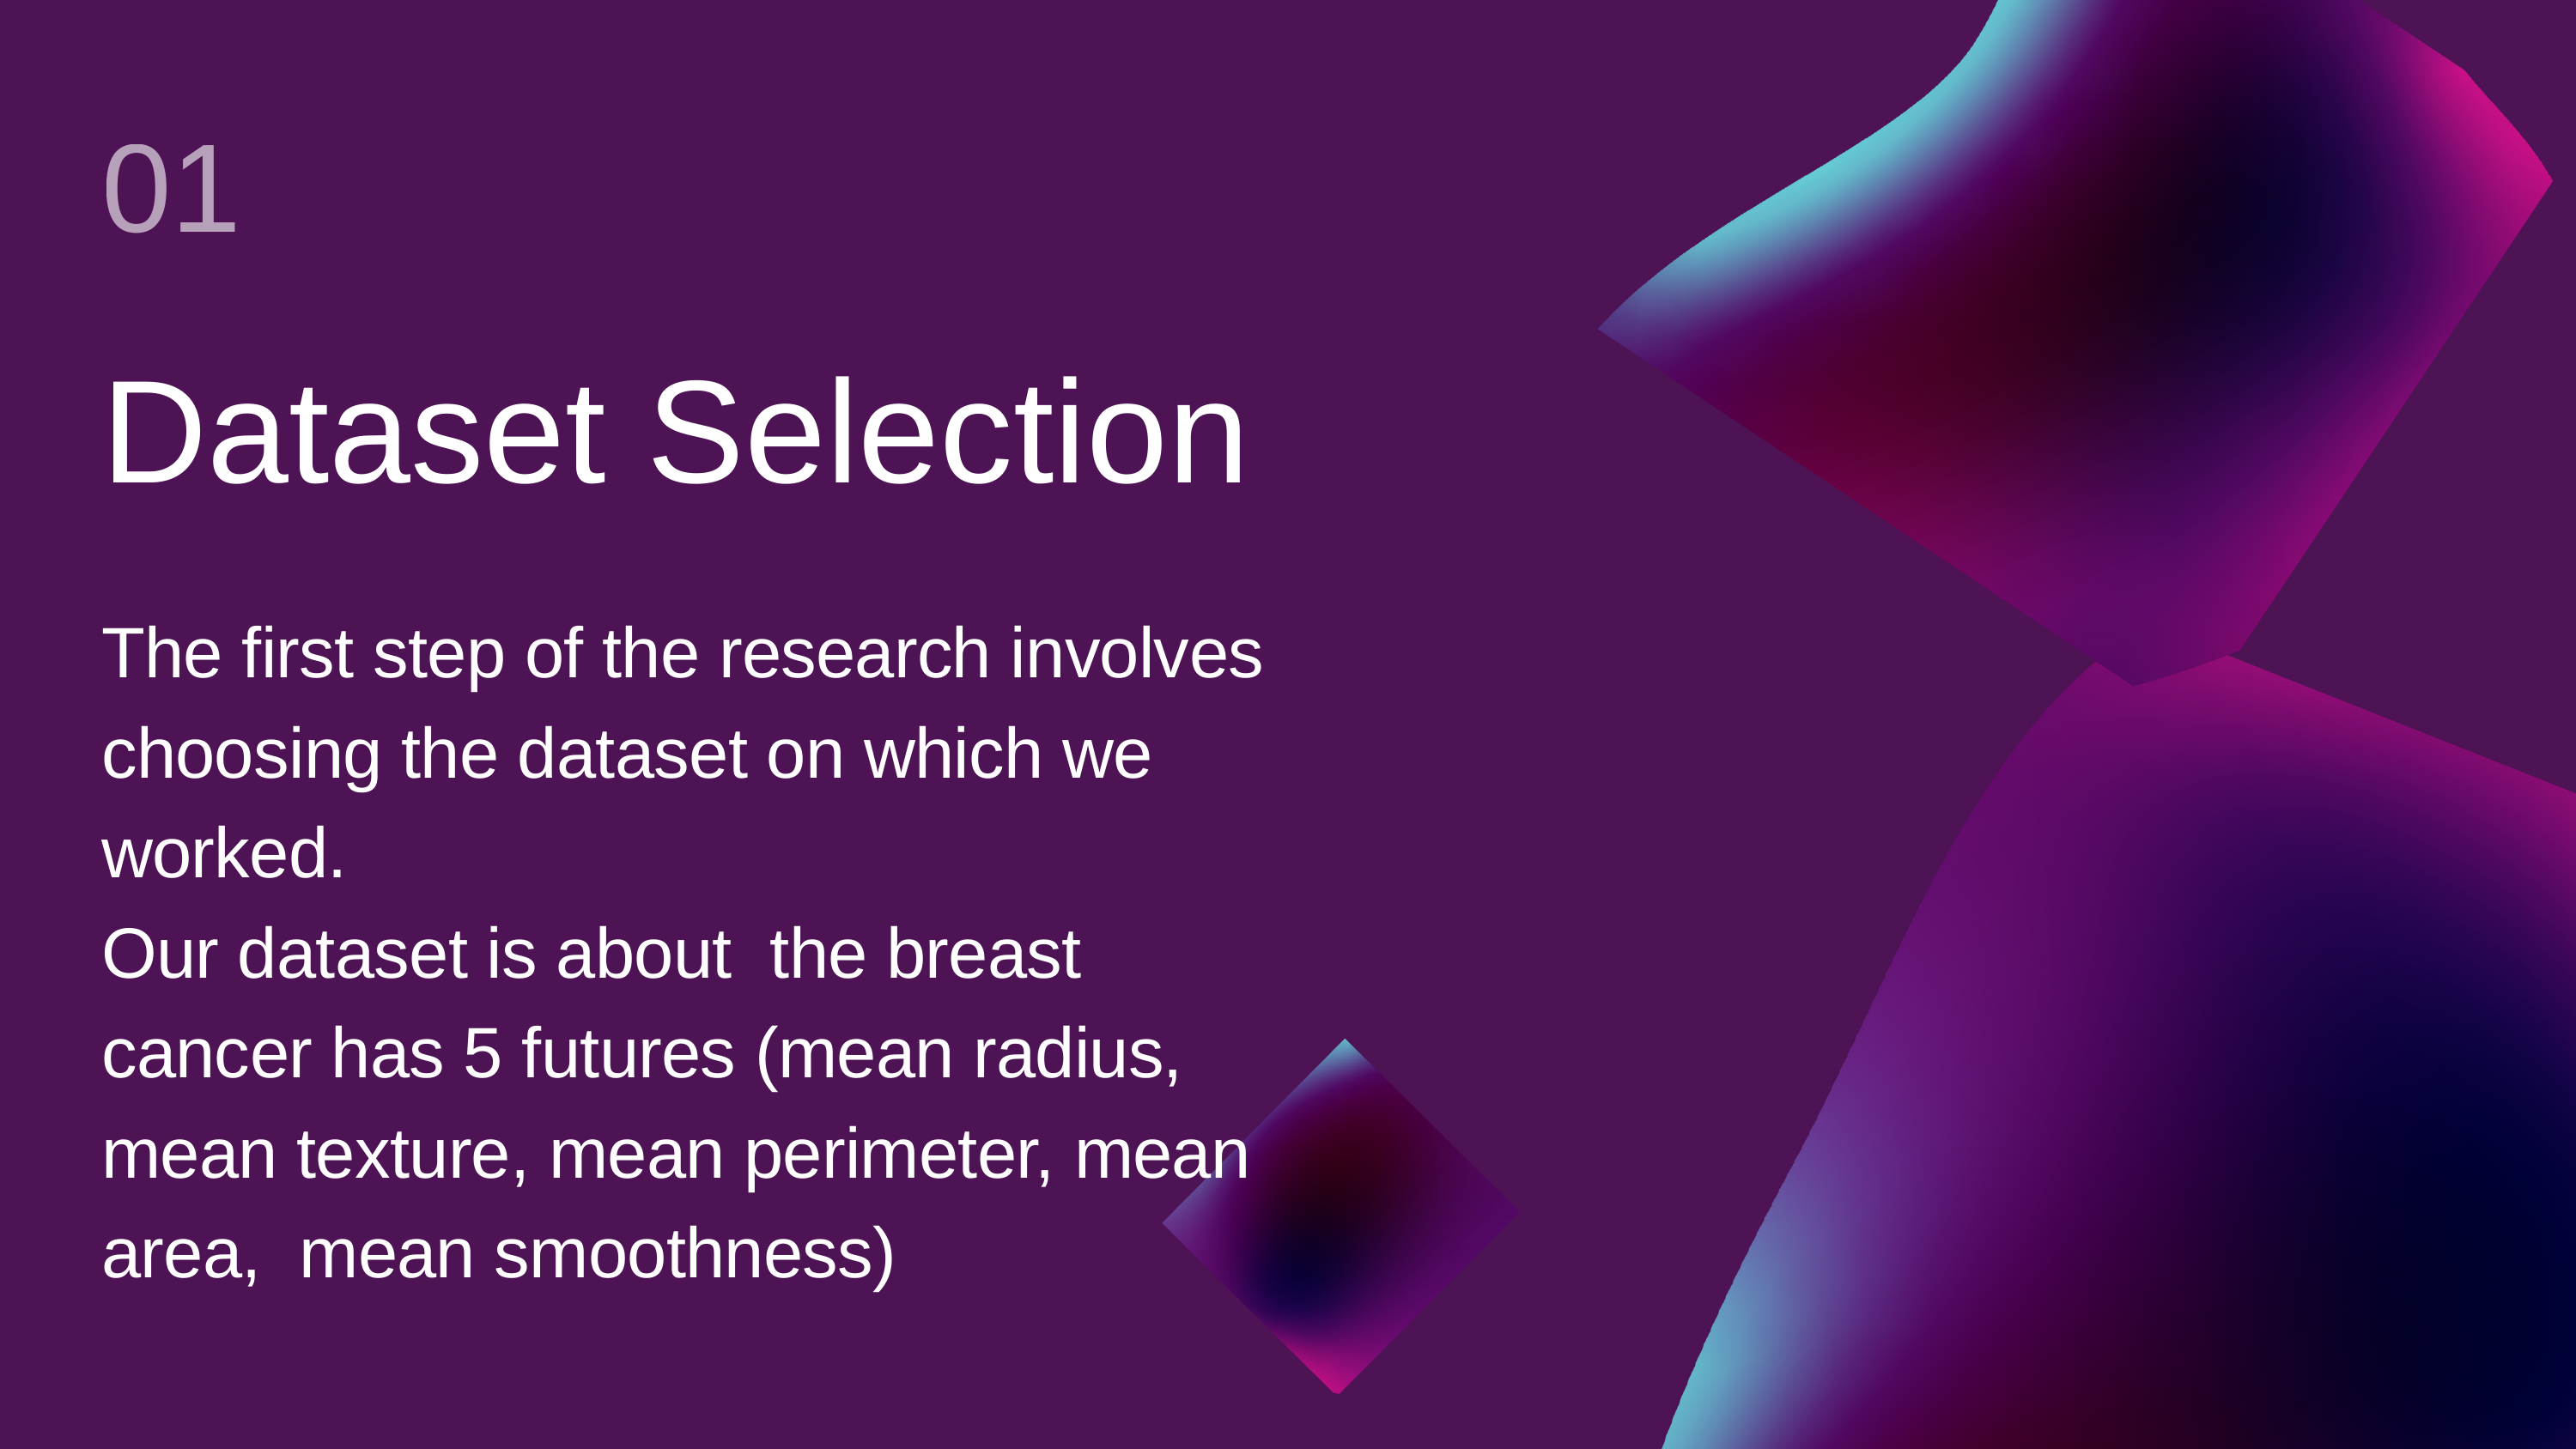

01
Dataset Selection
The first step of the research involves choosing the dataset on which we worked.
Our dataset is about  the breast cancer has 5 futures (mean radius, mean texture, mean perimeter, mean area,  mean smoothness)